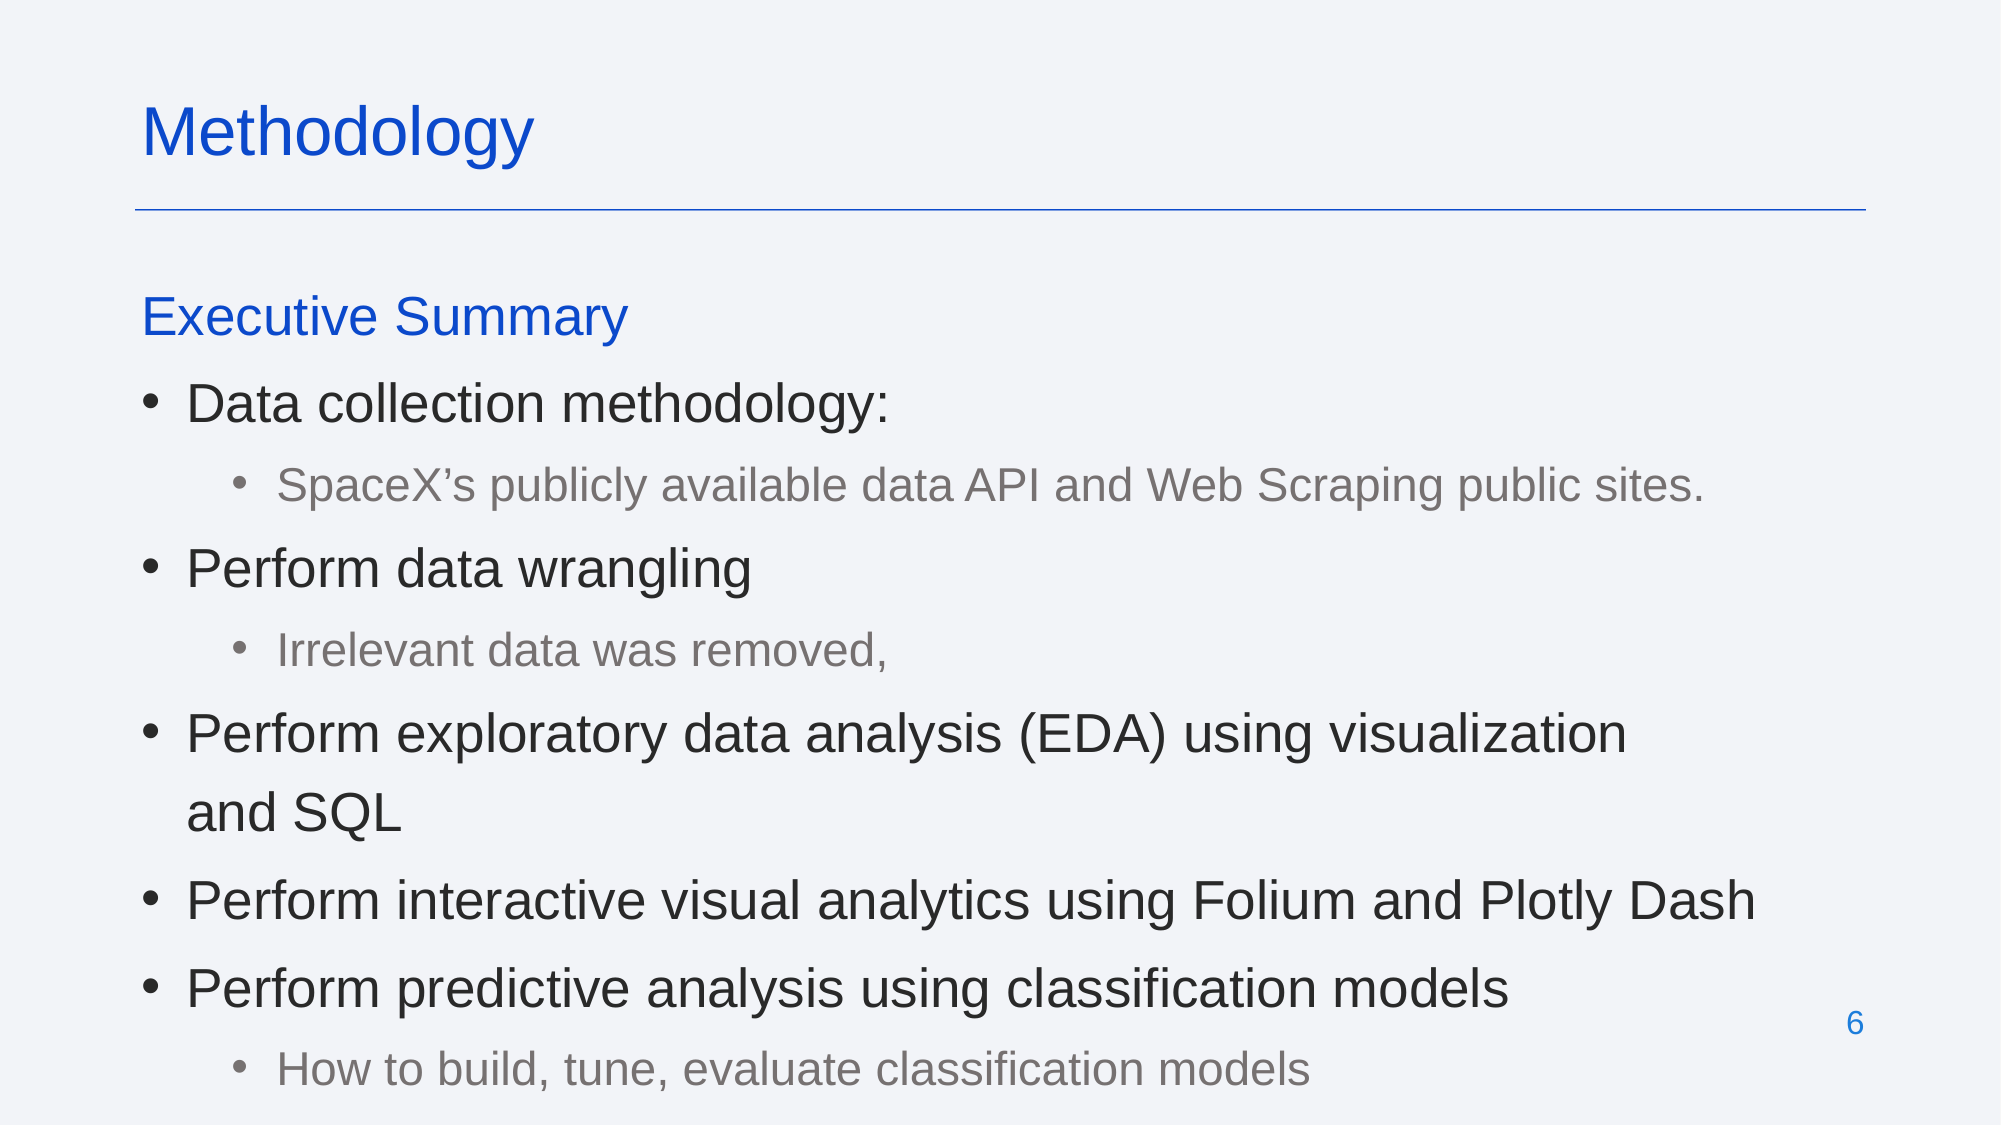

Methodology
Executive Summary
Data collection methodology:
SpaceX’s publicly available data API and Web Scraping public sites.
Perform data wrangling
Irrelevant data was removed,
Perform exploratory data analysis (EDA) using visualization and SQL
Perform interactive visual analytics using Folium and Plotly Dash
Perform predictive analysis using classification models
How to build, tune, evaluate classification models

6